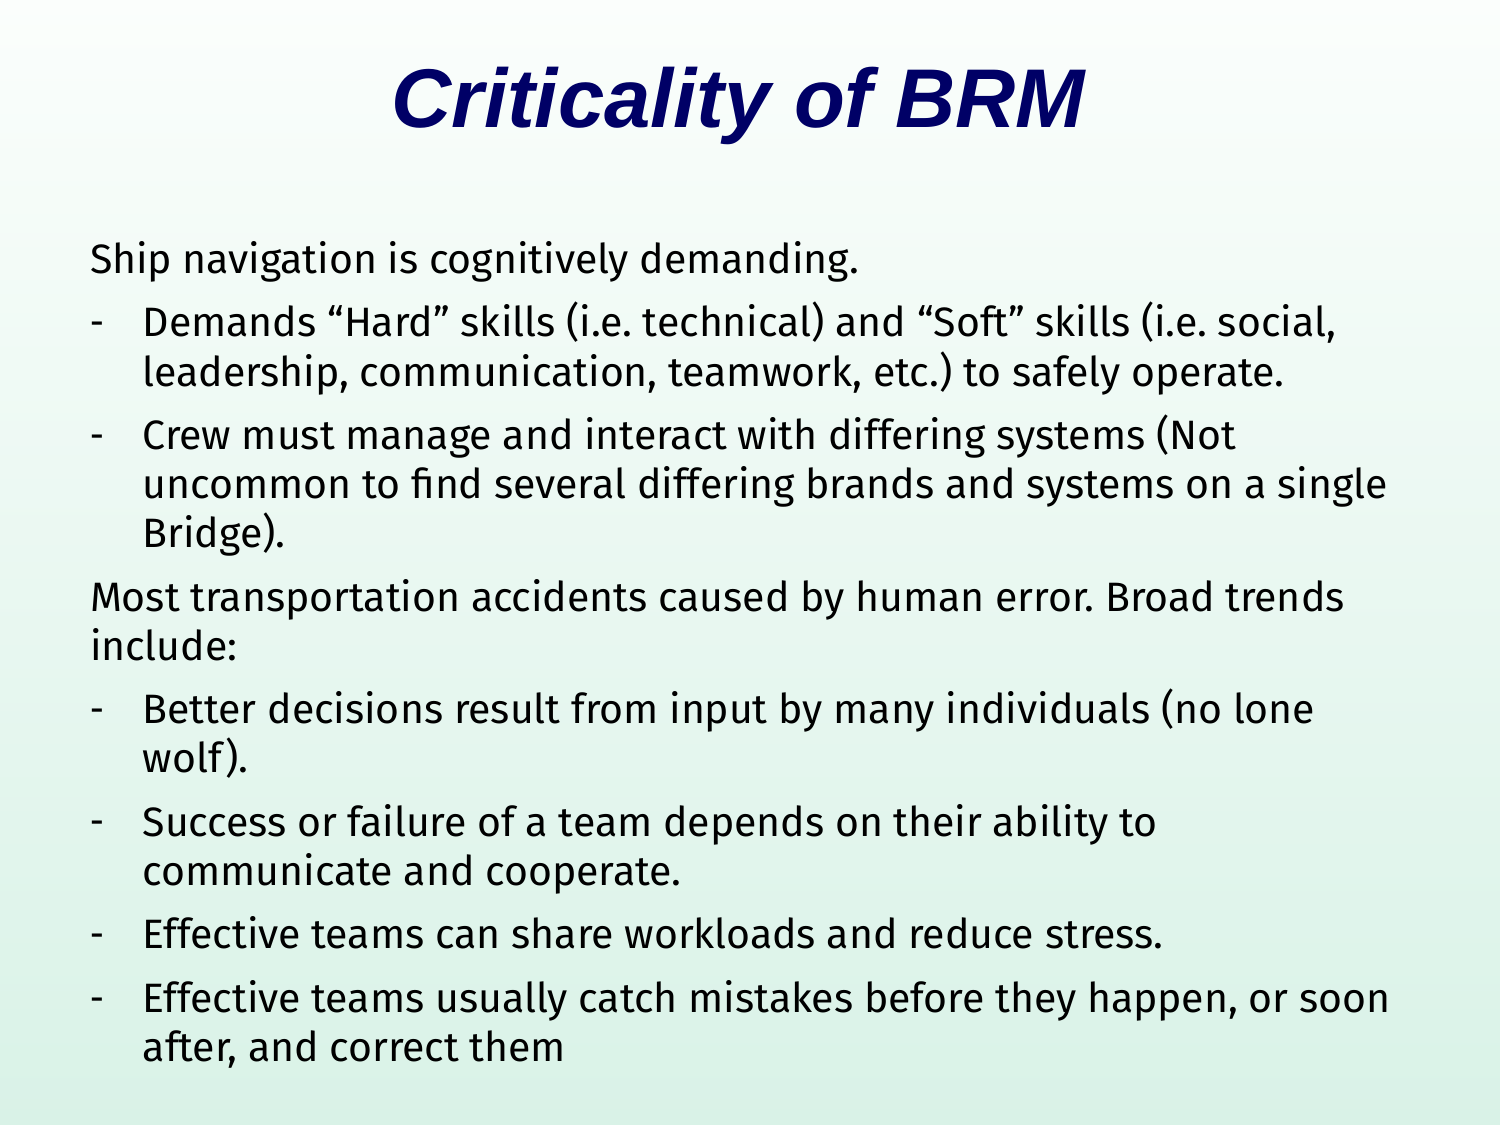

# Criticality of BRM
Ship navigation is cognitively demanding.
Demands “Hard” skills (i.e. technical) and “Soft” skills (i.e. social, leadership, communication, teamwork, etc.) to safely operate.
Crew must manage and interact with differing systems (Not uncommon to find several differing brands and systems on a single Bridge).
Most transportation accidents caused by human error. Broad trends include:
Better decisions result from input by many individuals (no lone wolf).
Success or failure of a team depends on their ability to communicate and cooperate.
Effective teams can share workloads and reduce stress.
Effective teams usually catch mistakes before they happen, or soon after, and correct them